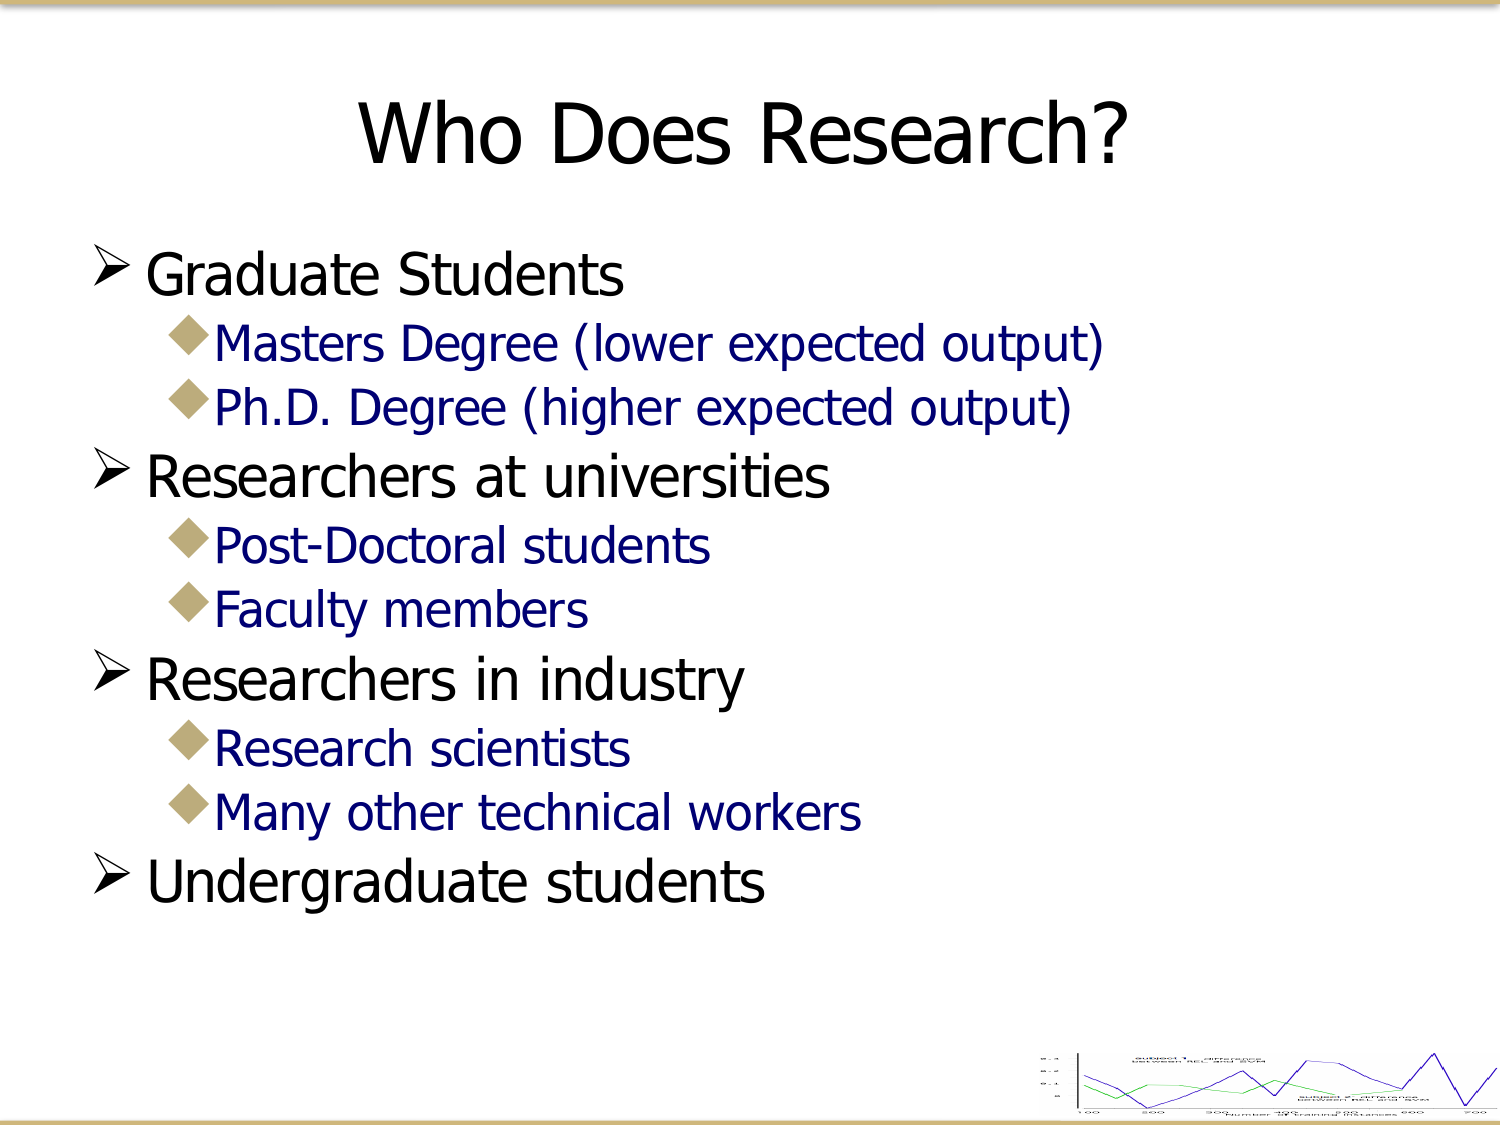

Who Does Research?
Graduate Students
Masters Degree (lower expected output)
Ph.D. Degree (higher expected output)
Researchers at universities
Post-Doctoral students
Faculty members
Researchers in industry
Research scientists
Many other technical workers
Undergraduate students